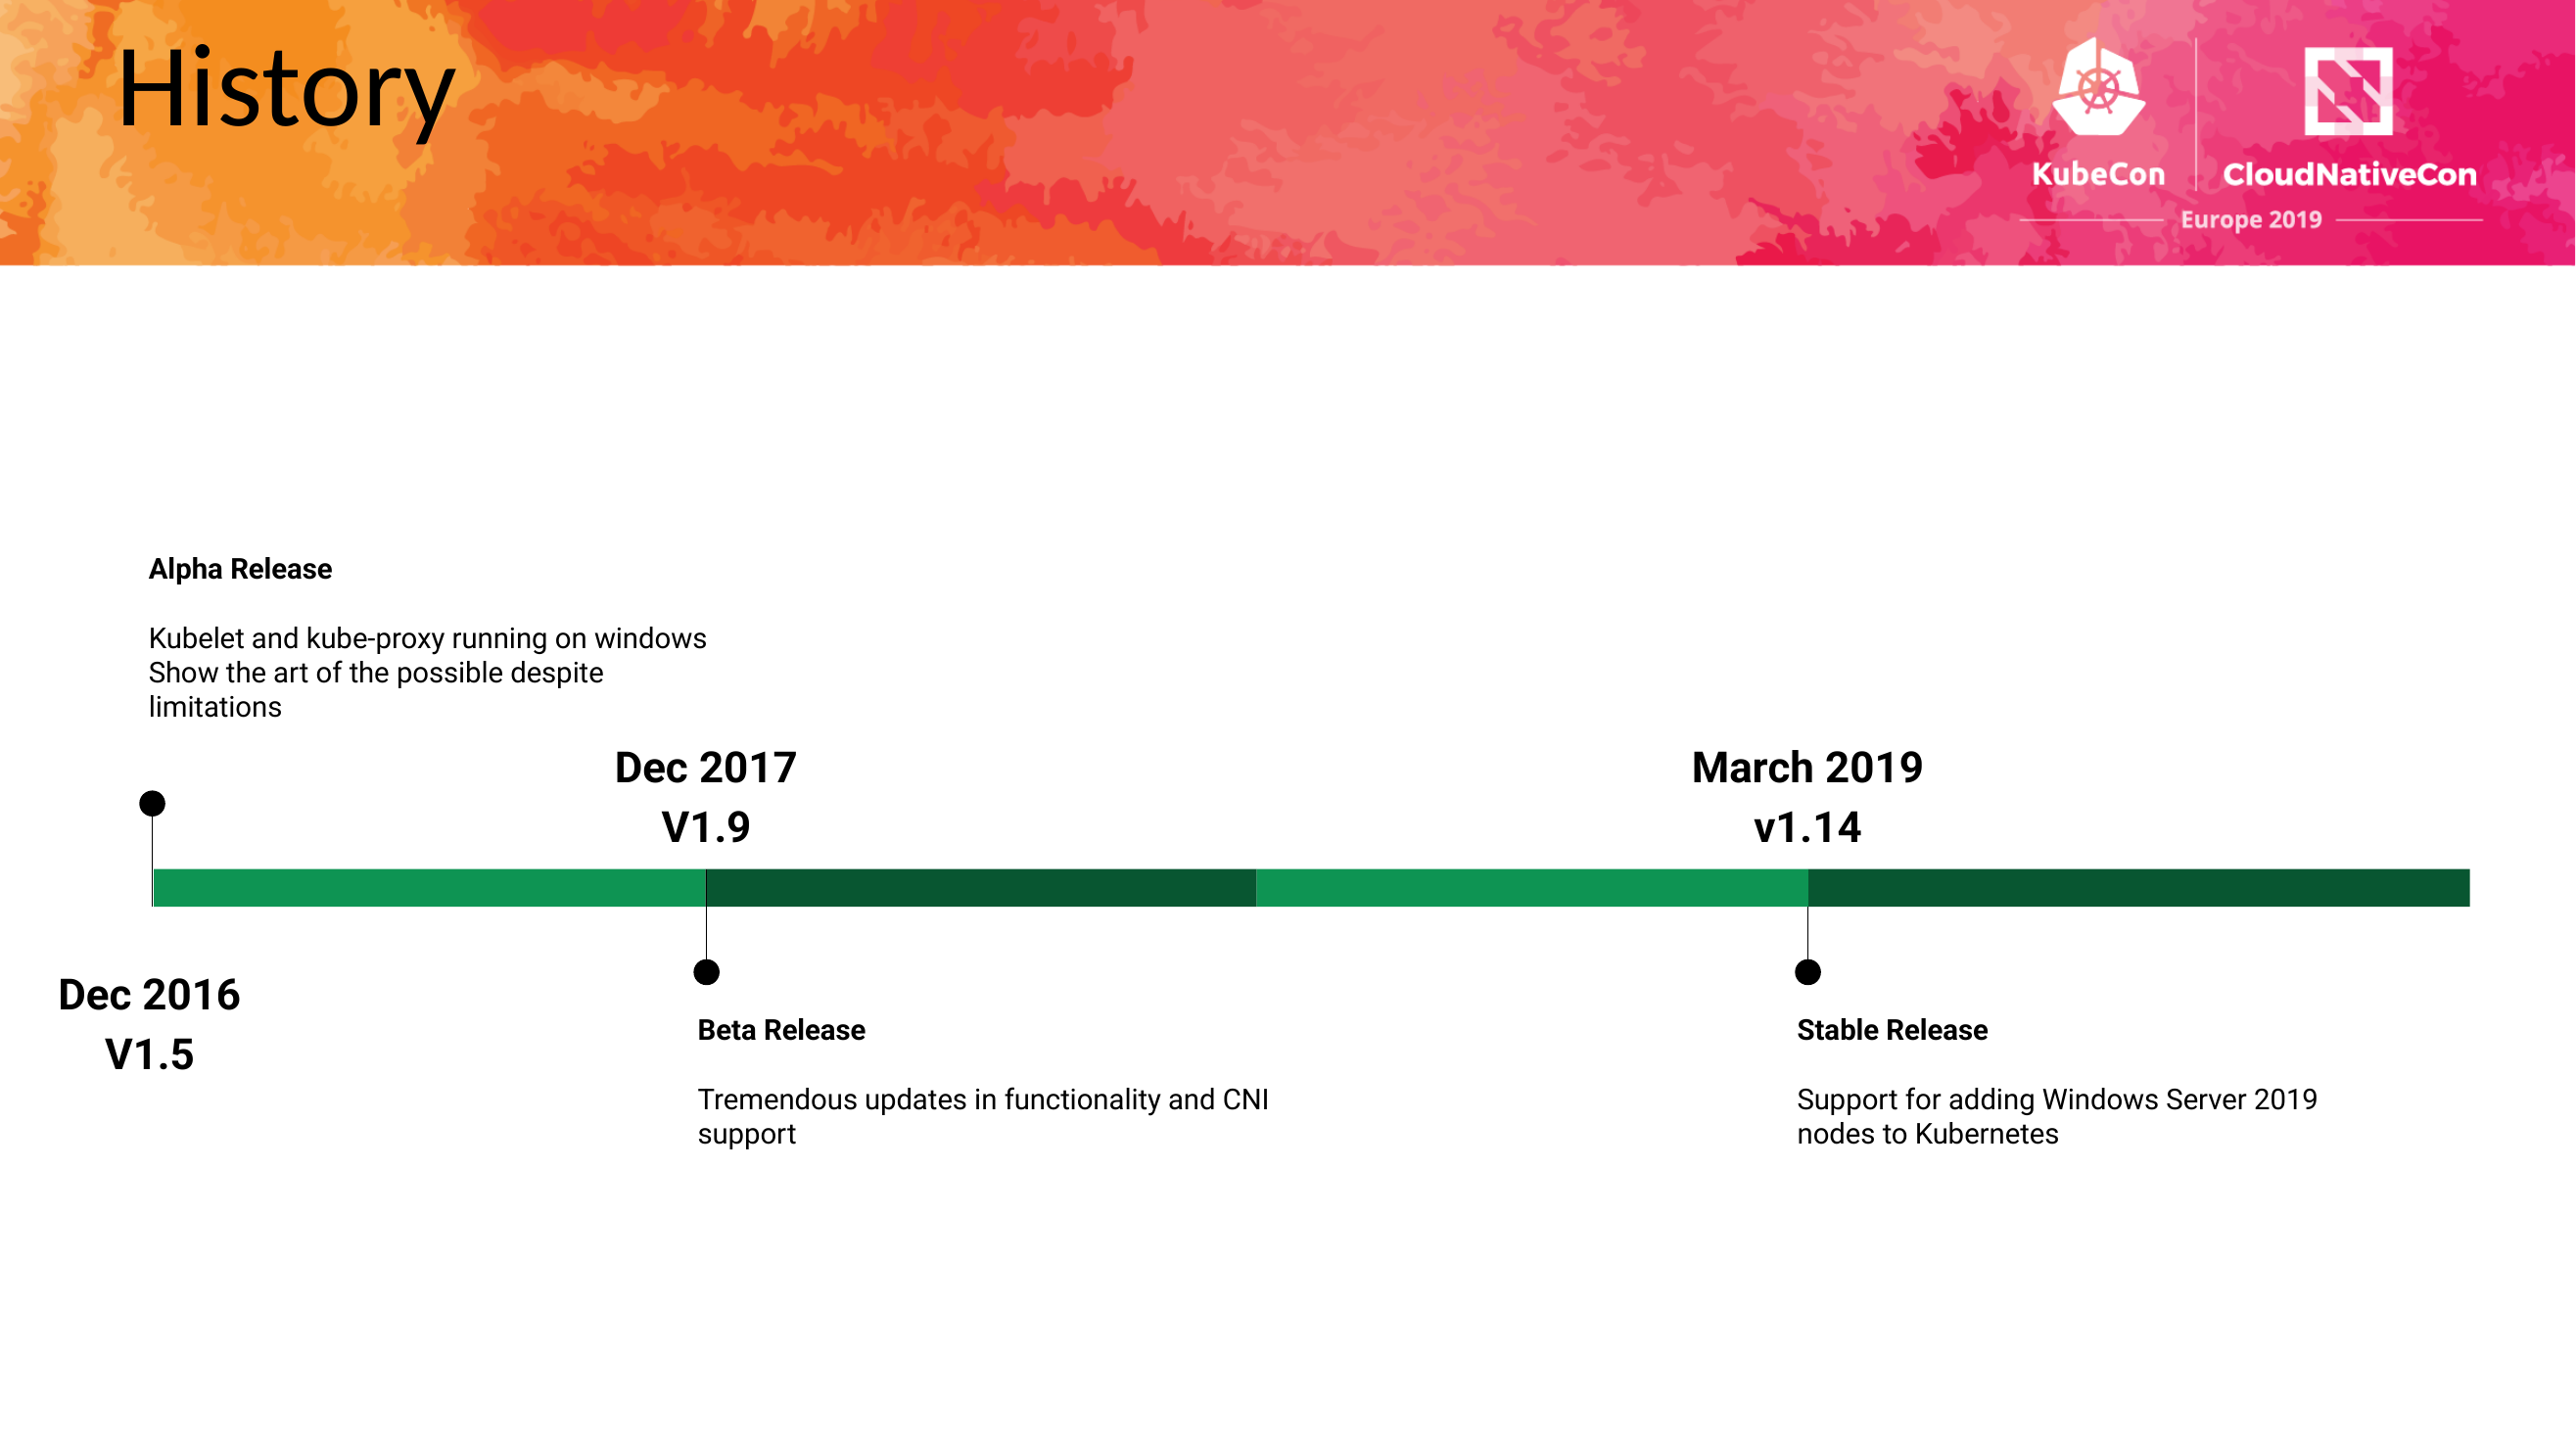

# History
Alpha Release

Kubelet and kube-proxy running on windows Show the art of the possible despite limitations

Dec 2017 V1.9

Beta Release

Tremendous updates in functionality and CNI support

March 2019 v1.14

Stable Release

Support for adding Windows Server 2019 nodes to Kubernetes

Dec 2016 V1.5